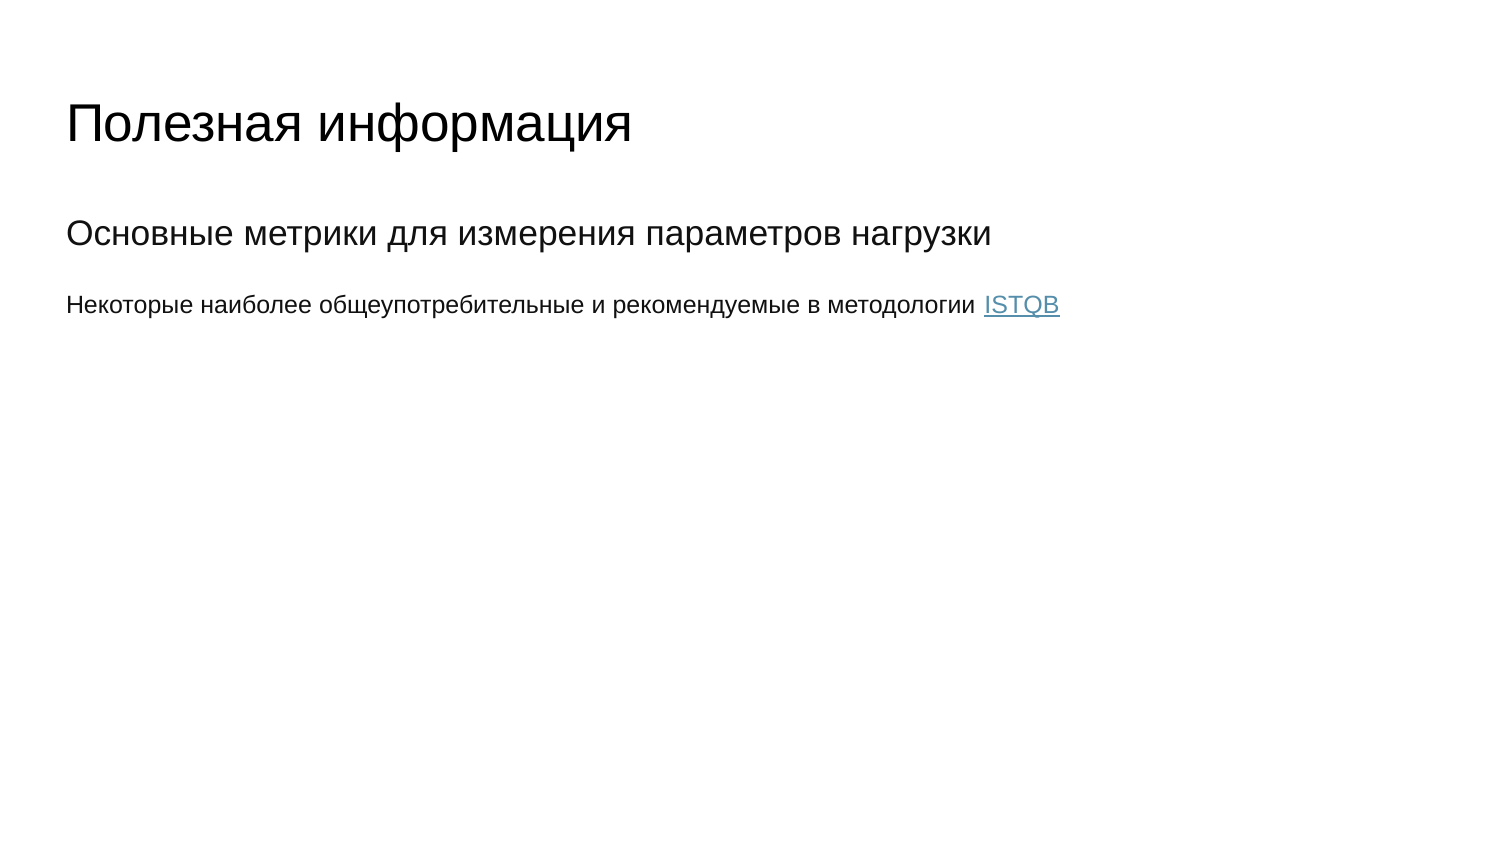

# Полезная информация
Основные метрики для измерения параметров нагрузки

Некоторые наиболее общеупотребительные и рекомендуемые в методологии ISTQB